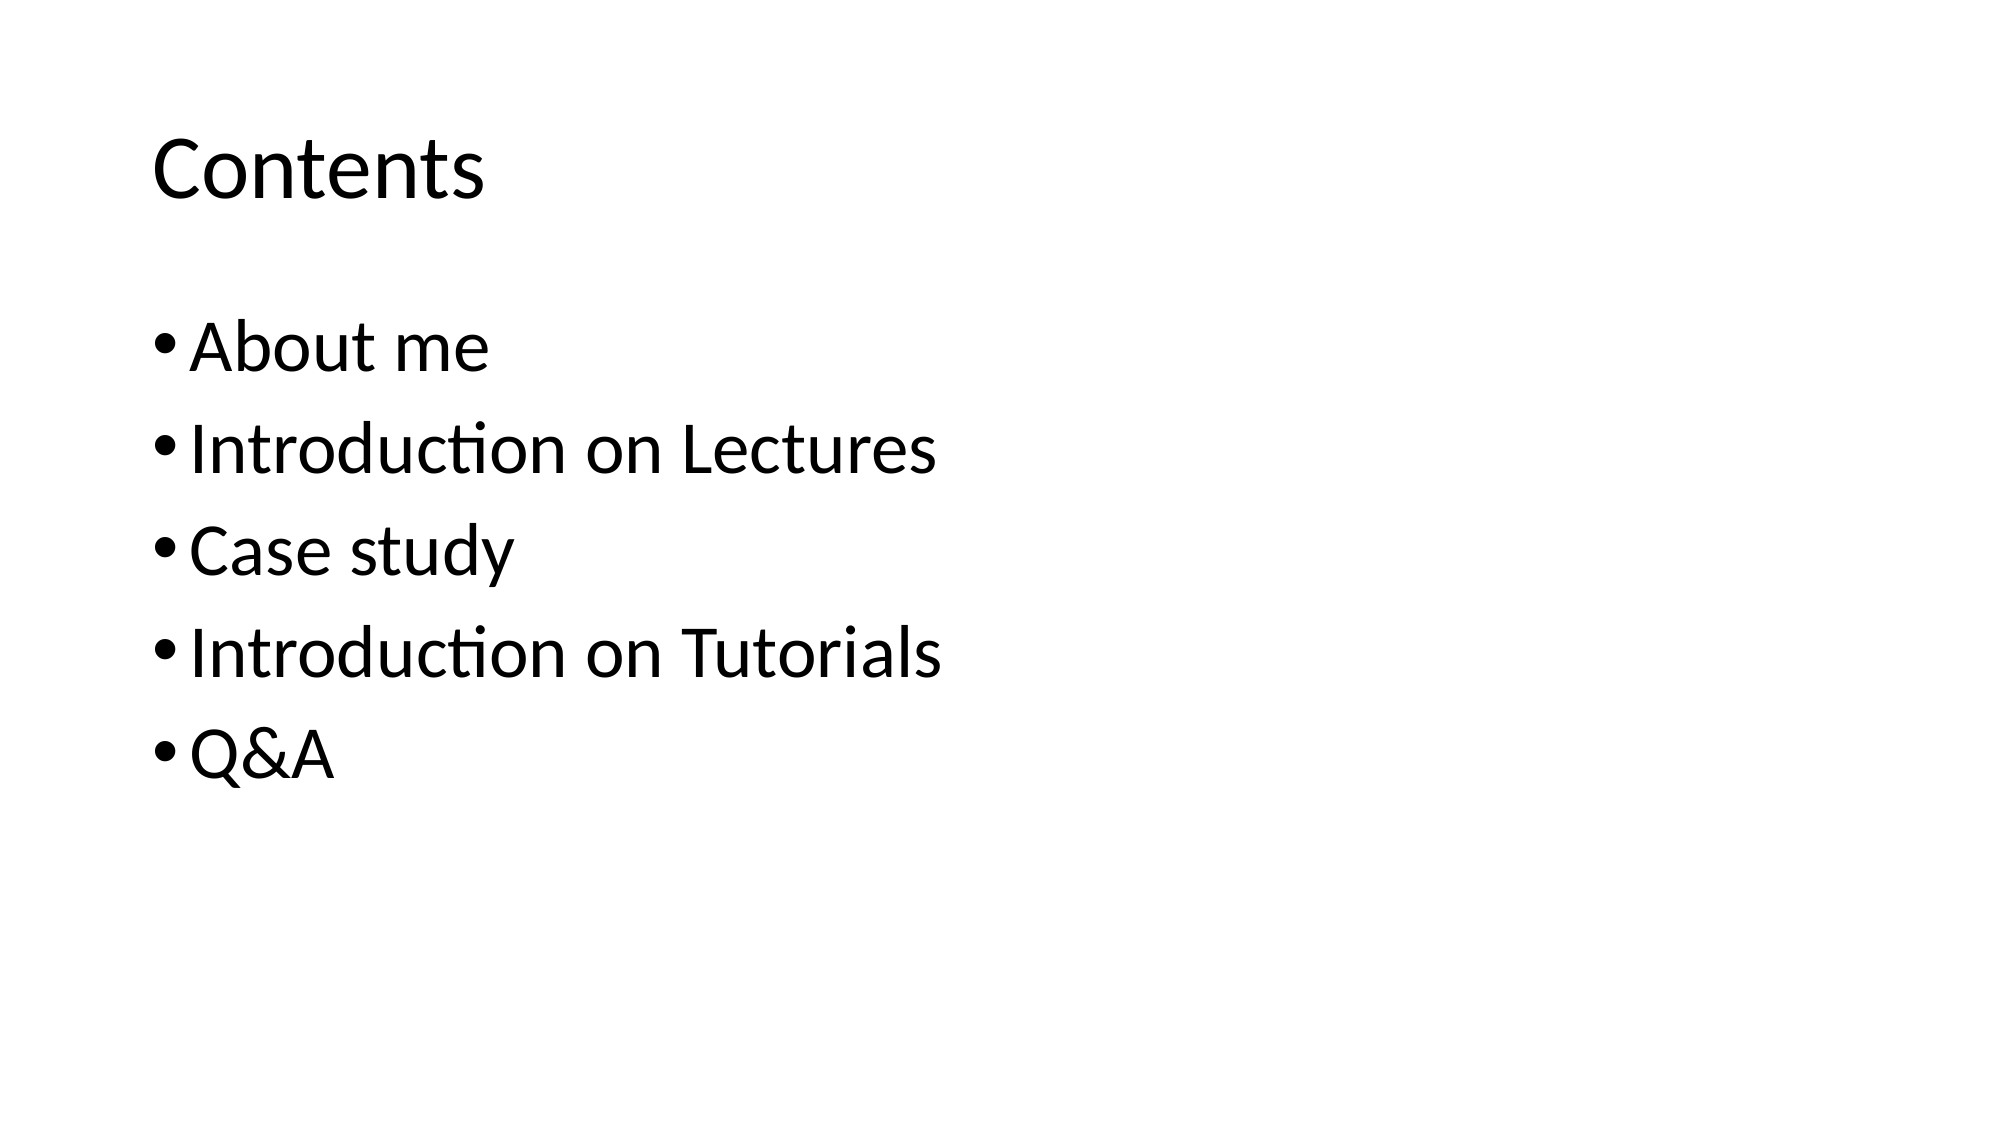

# Contents
About me
Introduction on Lectures
Case study
Introduction on Tutorials
Q&A